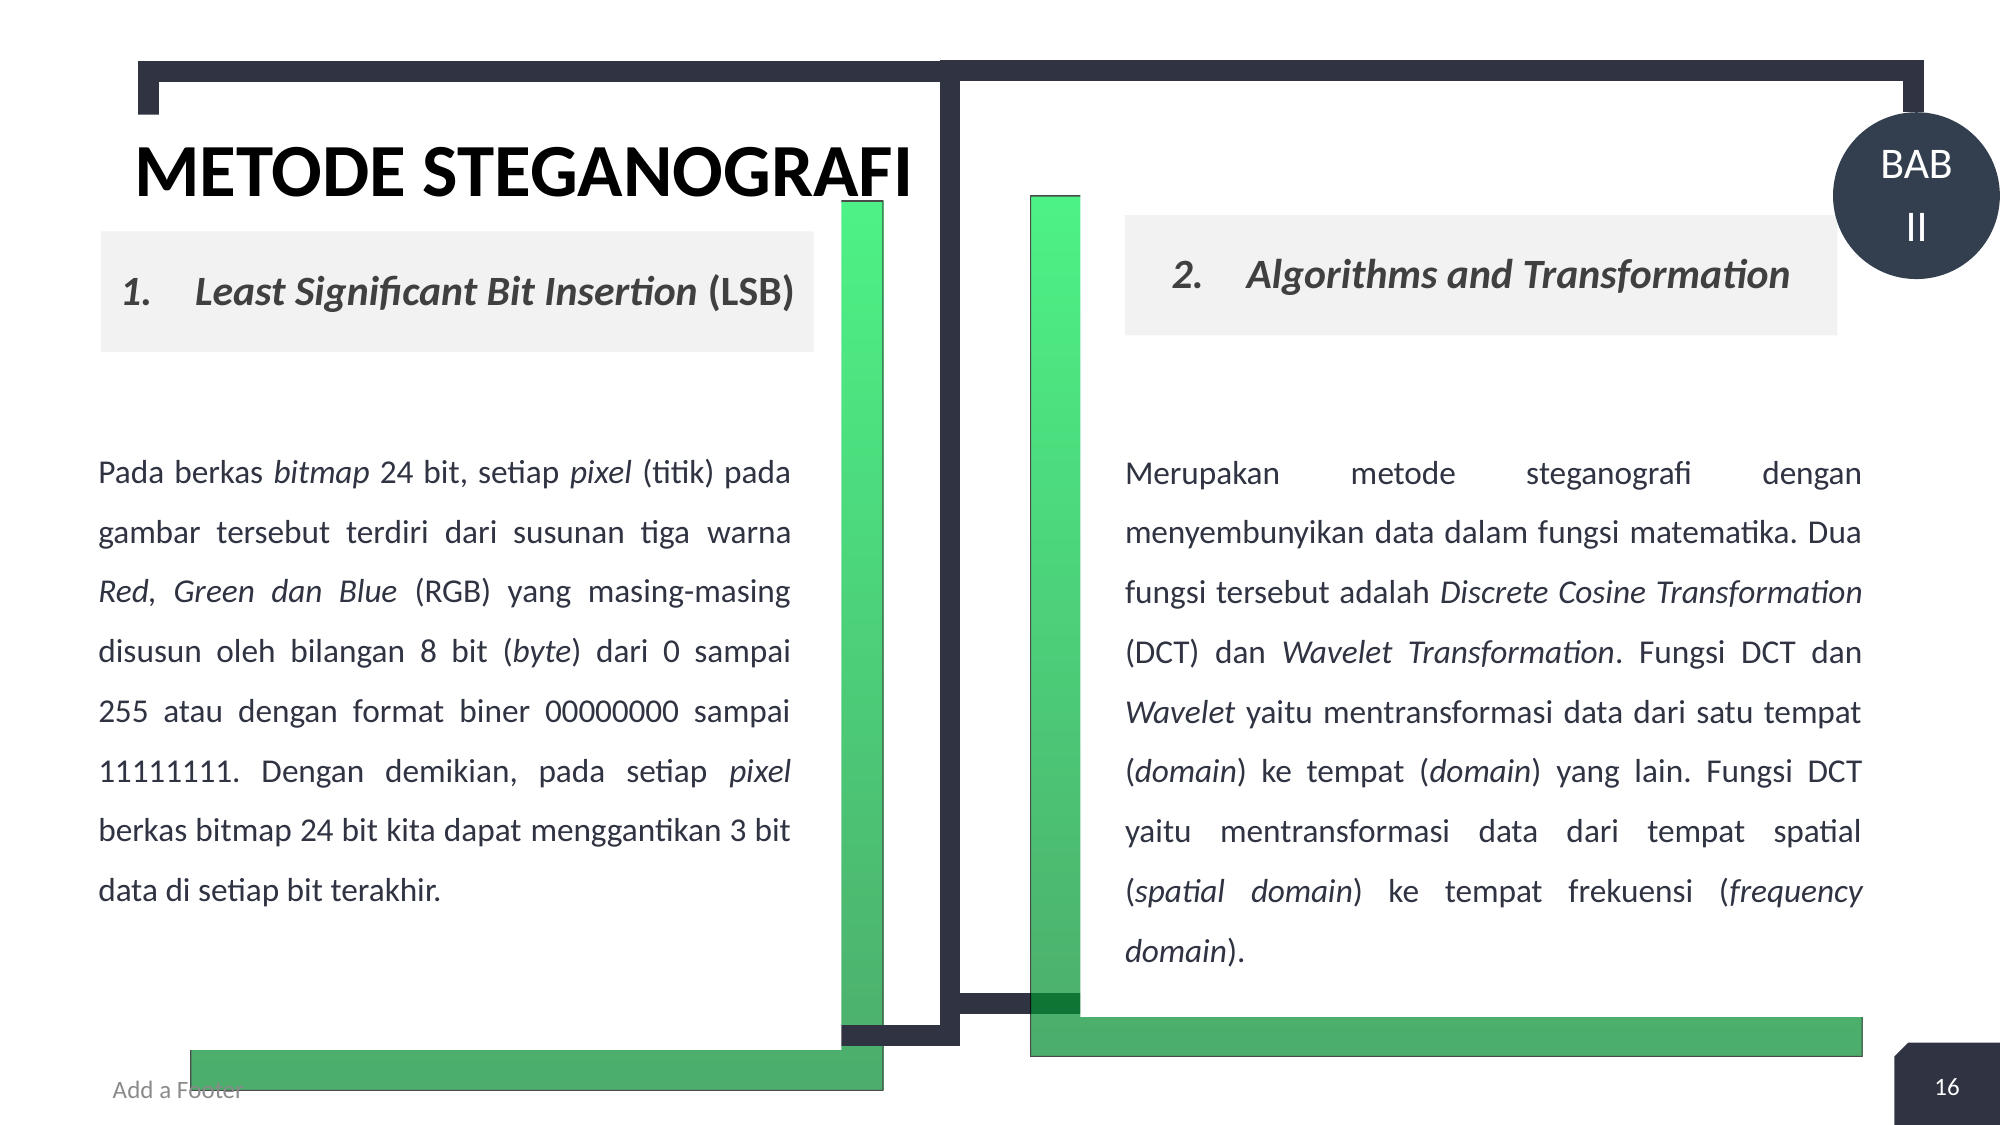

2

+

BAB
II
metode steganografi
Algorithms and Transformation
Least Significant Bit Insertion (LSB)
Pada berkas bitmap 24 bit, setiap pixel (titik) pada gambar tersebut terdiri dari susunan tiga warna Red, Green dan Blue (RGB) yang masing-masing disusun oleh bilangan 8 bit (byte) dari 0 sampai 255 atau dengan format biner 00000000 sampai 11111111. Dengan demikian, pada setiap pixel berkas bitmap 24 bit kita dapat menggantikan 3 bit data di setiap bit terakhir.
Merupakan metode steganografi dengan menyembunyikan data dalam fungsi matematika. Dua fungsi tersebut adalah Discrete Cosine Transformation (DCT) dan Wavelet Transformation. Fungsi DCT dan Wavelet yaitu mentransformasi data dari satu tempat (domain) ke tempat (domain) yang lain. Fungsi DCT yaitu mentransformasi data dari tempat spatial (spatial domain) ke tempat frekuensi (frequency domain).
16
Add a Footer